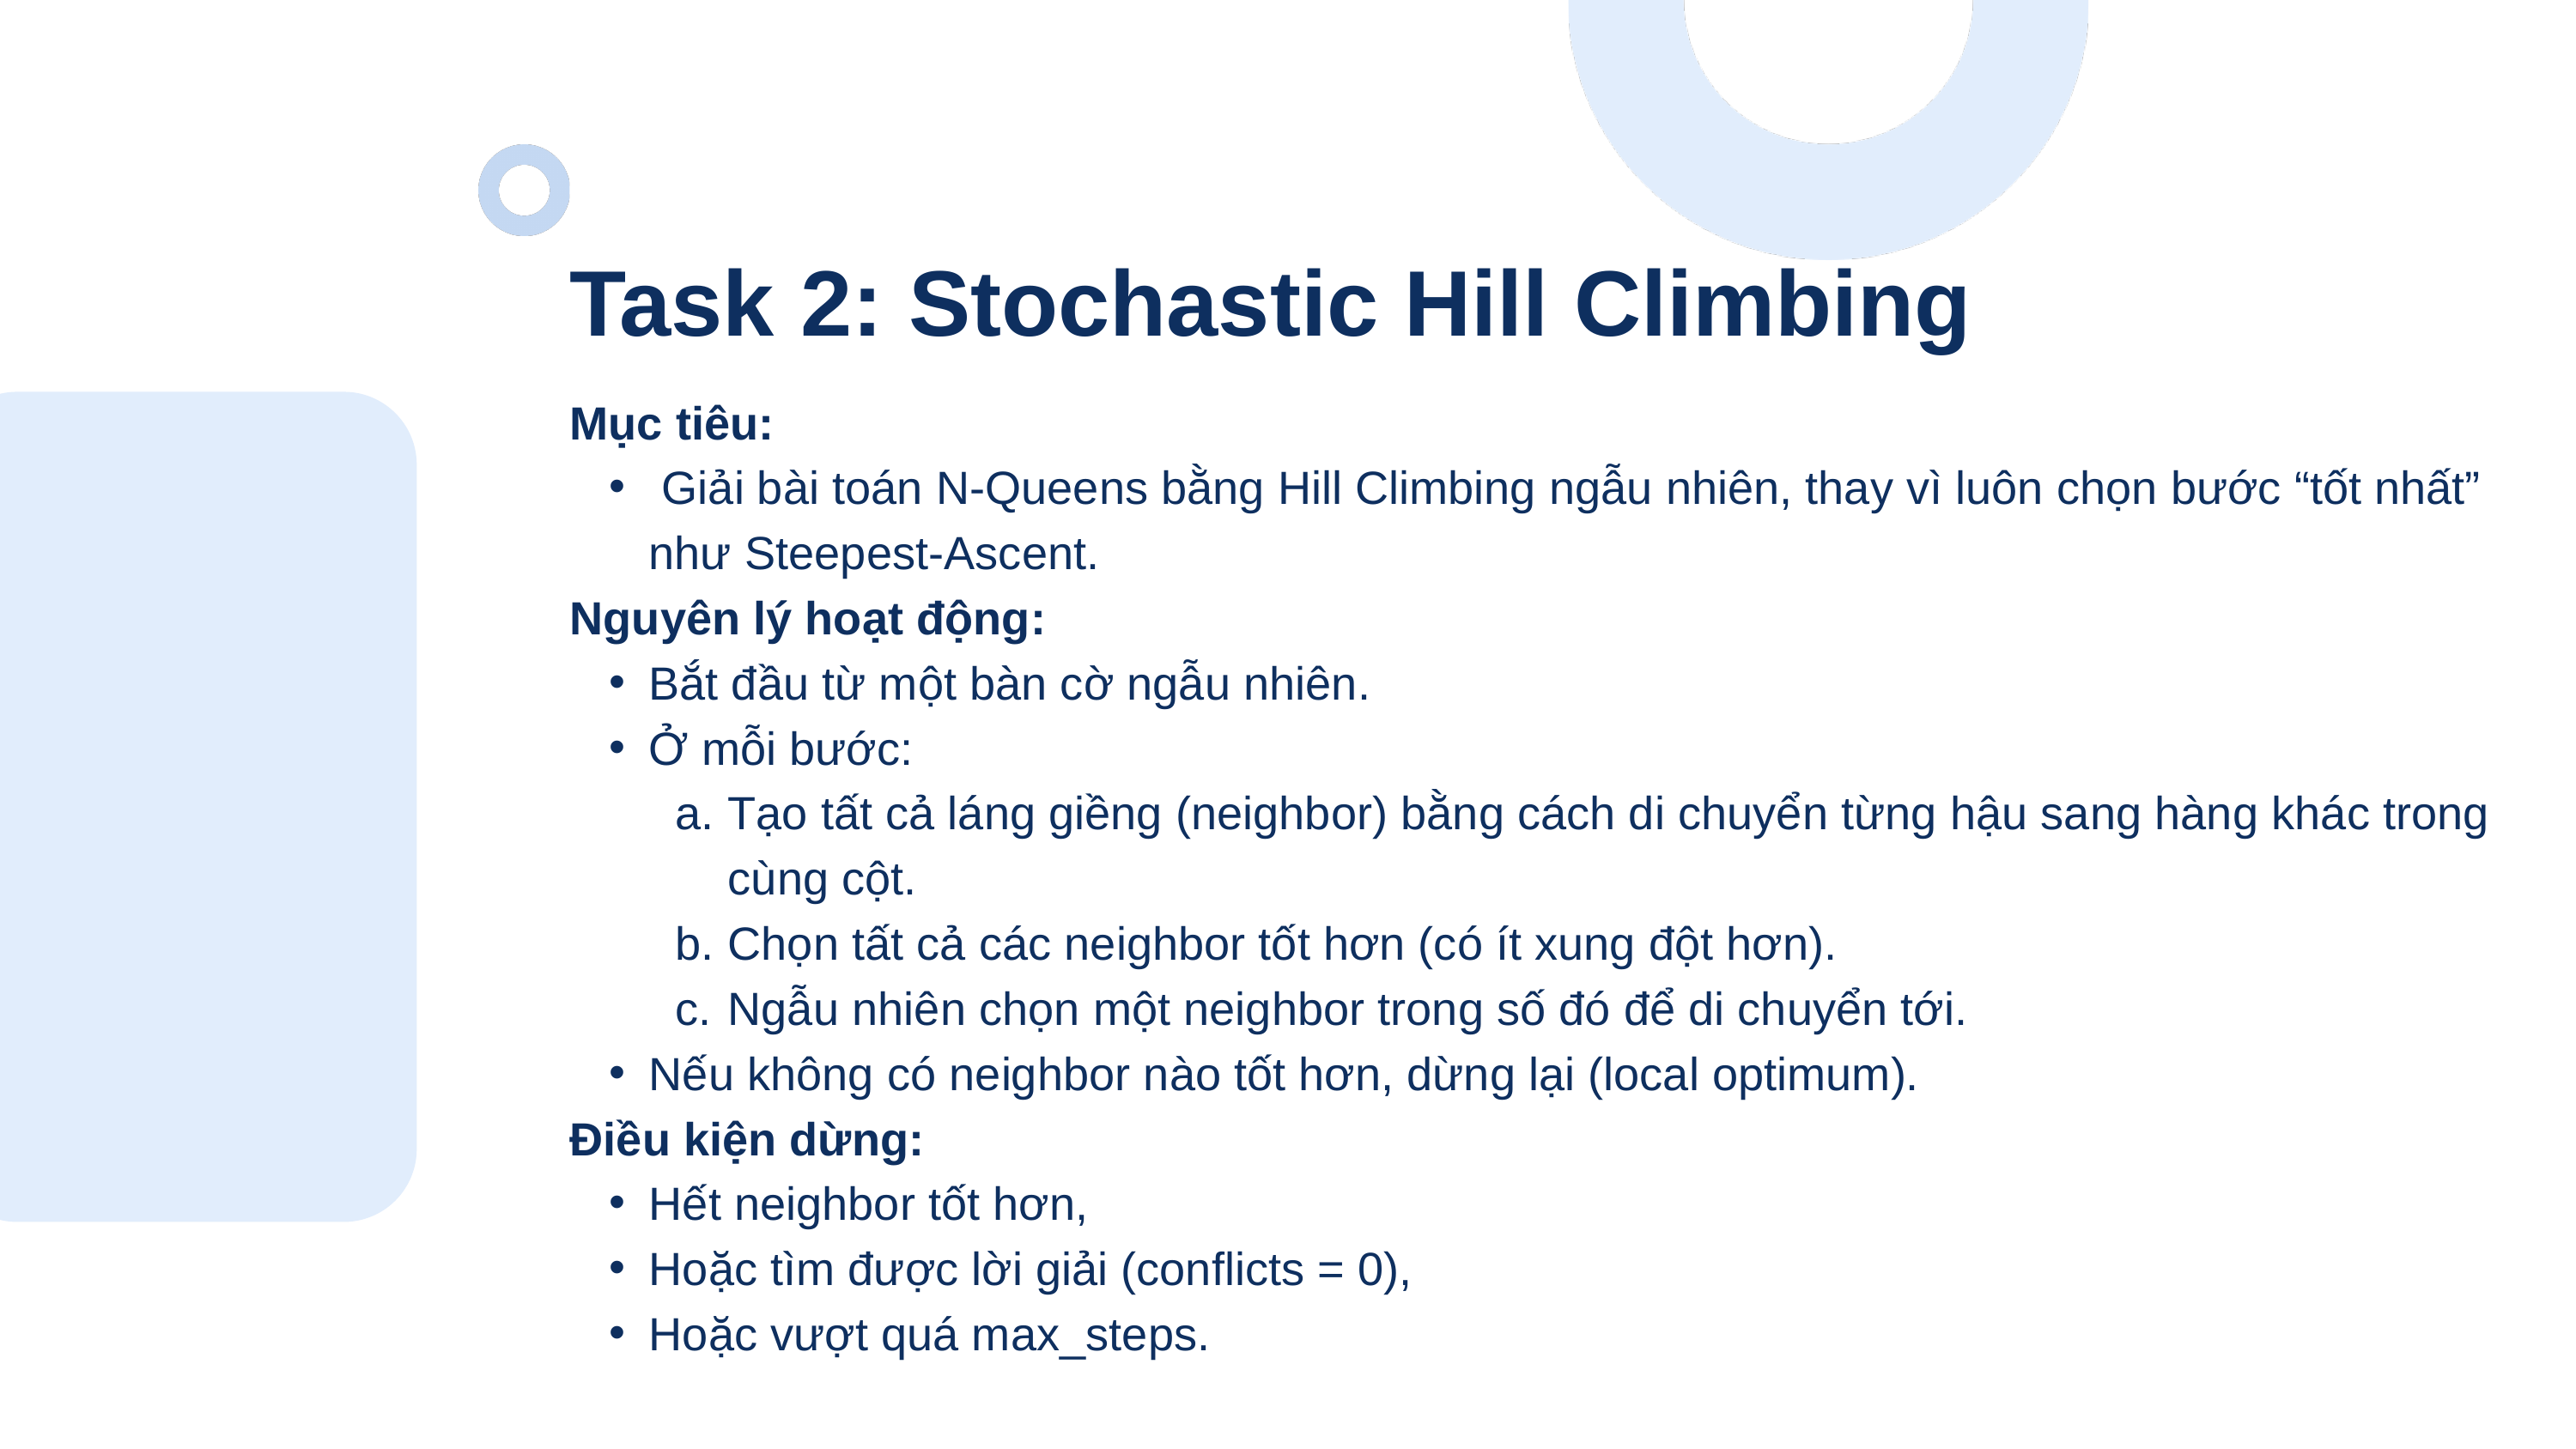

Task 2: Stochastic Hill Climbing
Mục tiêu:
 Giải bài toán N-Queens bằng Hill Climbing ngẫu nhiên, thay vì luôn chọn bước “tốt nhất” như Steepest-Ascent.
Nguyên lý hoạt động:
Bắt đầu từ một bàn cờ ngẫu nhiên.
Ở mỗi bước:
Tạo tất cả láng giềng (neighbor) bằng cách di chuyển từng hậu sang hàng khác trong cùng cột.
Chọn tất cả các neighbor tốt hơn (có ít xung đột hơn).
Ngẫu nhiên chọn một neighbor trong số đó để di chuyển tới.
Nếu không có neighbor nào tốt hơn, dừng lại (local optimum).
Điều kiện dừng:
Hết neighbor tốt hơn,
Hoặc tìm được lời giải (conflicts = 0),
Hoặc vượt quá max_steps.